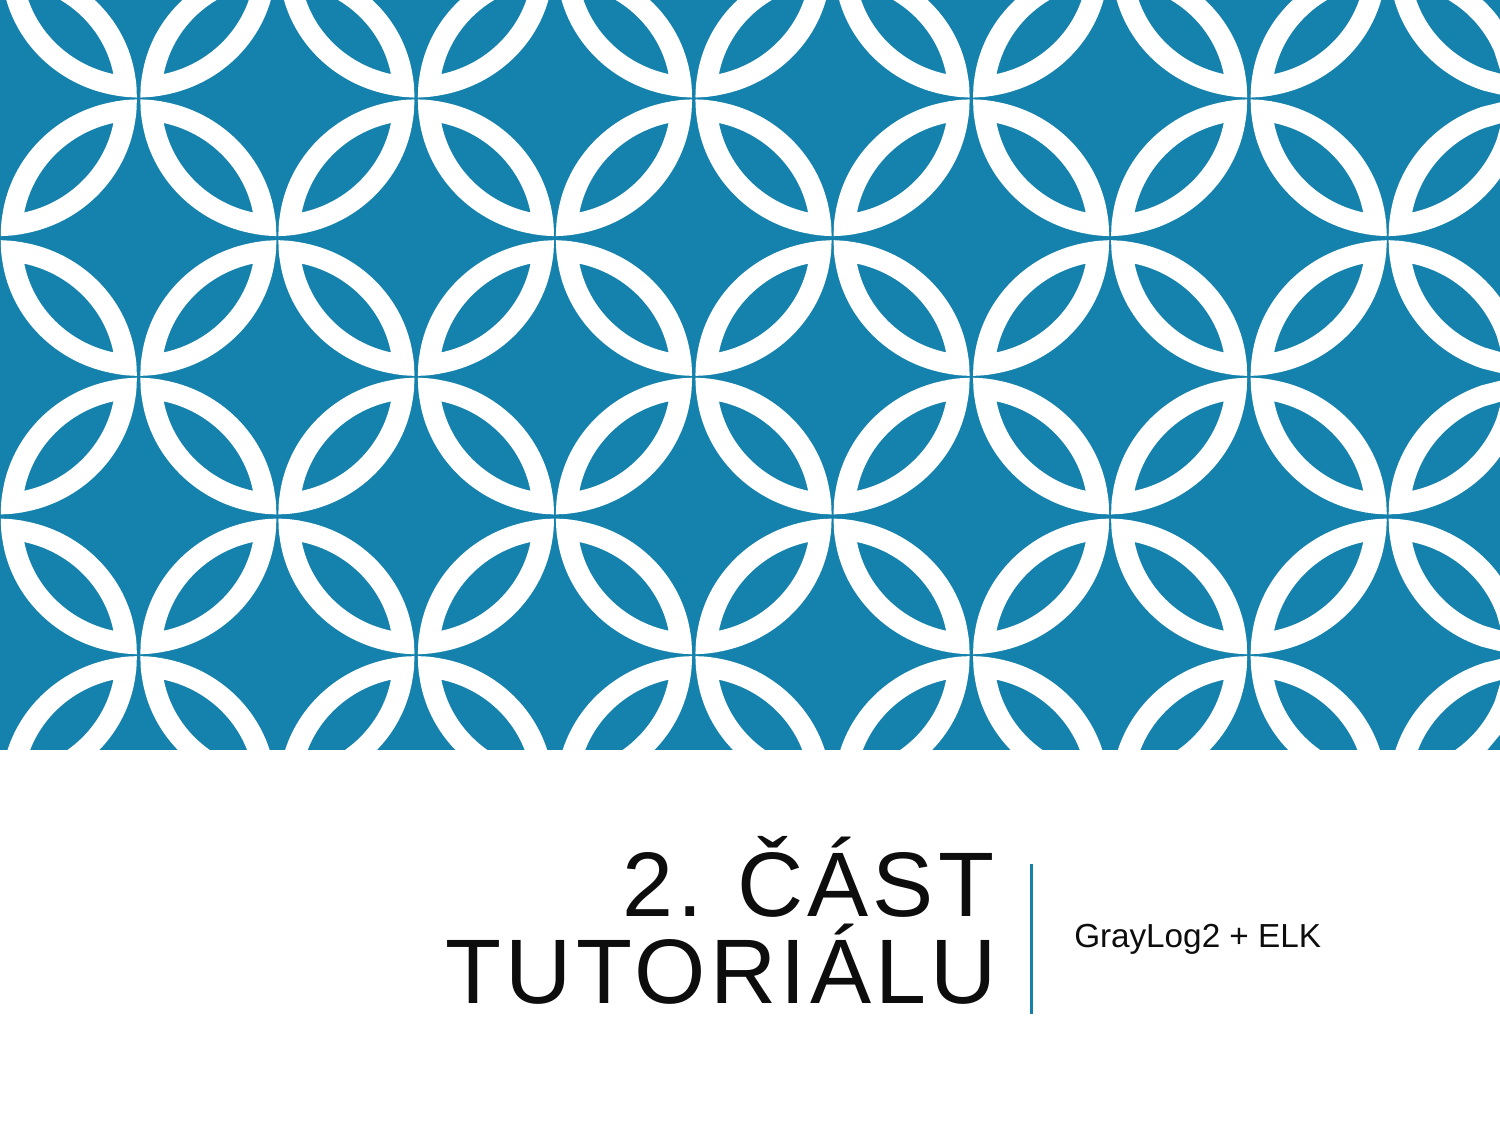

# 2. Část tutoriálu
GrayLog2 + ELK